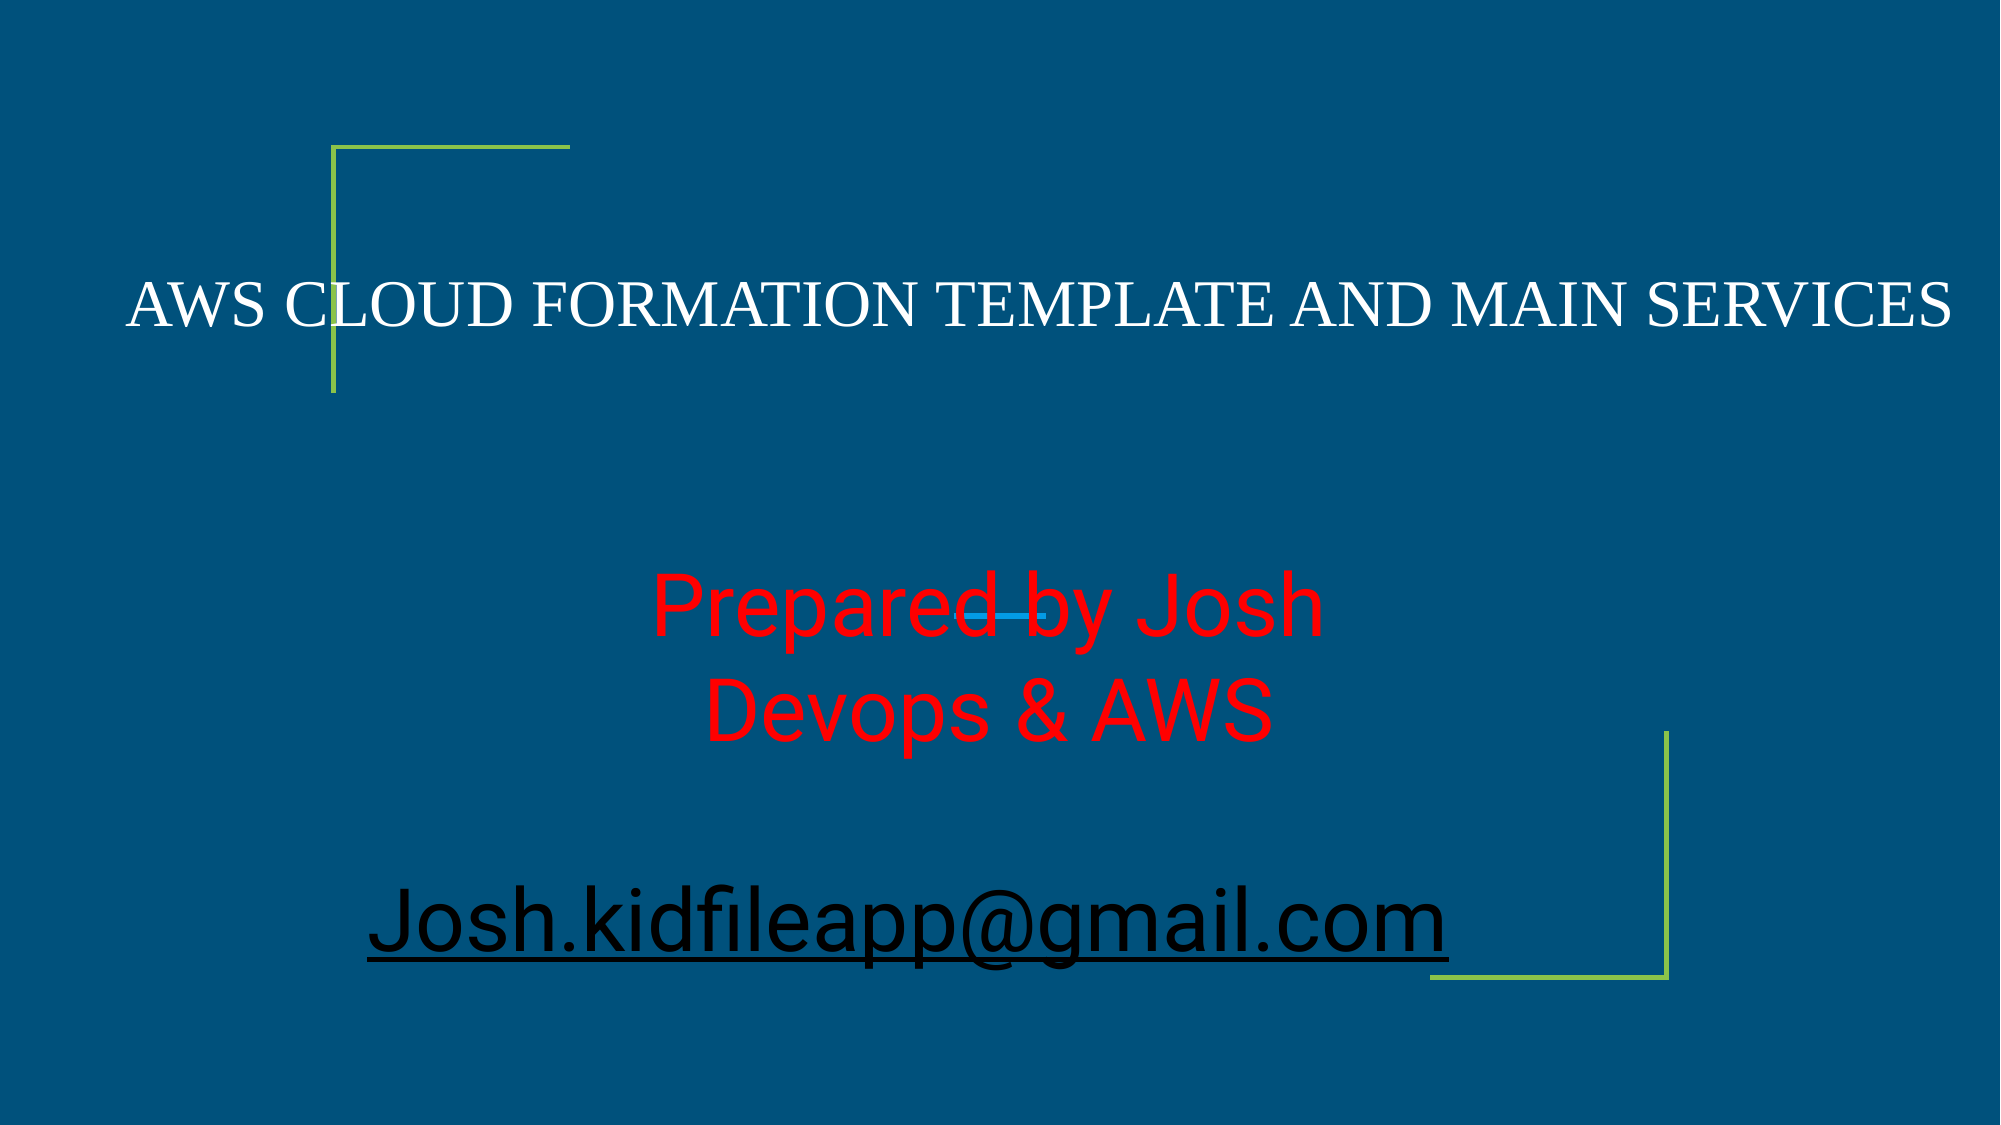

AWS CLOUD FORMATION TEMPLATE AND MAIN SERVICES

Prepared by Josh
Devops & AWS

Josh.kidfileapp@gmail.com